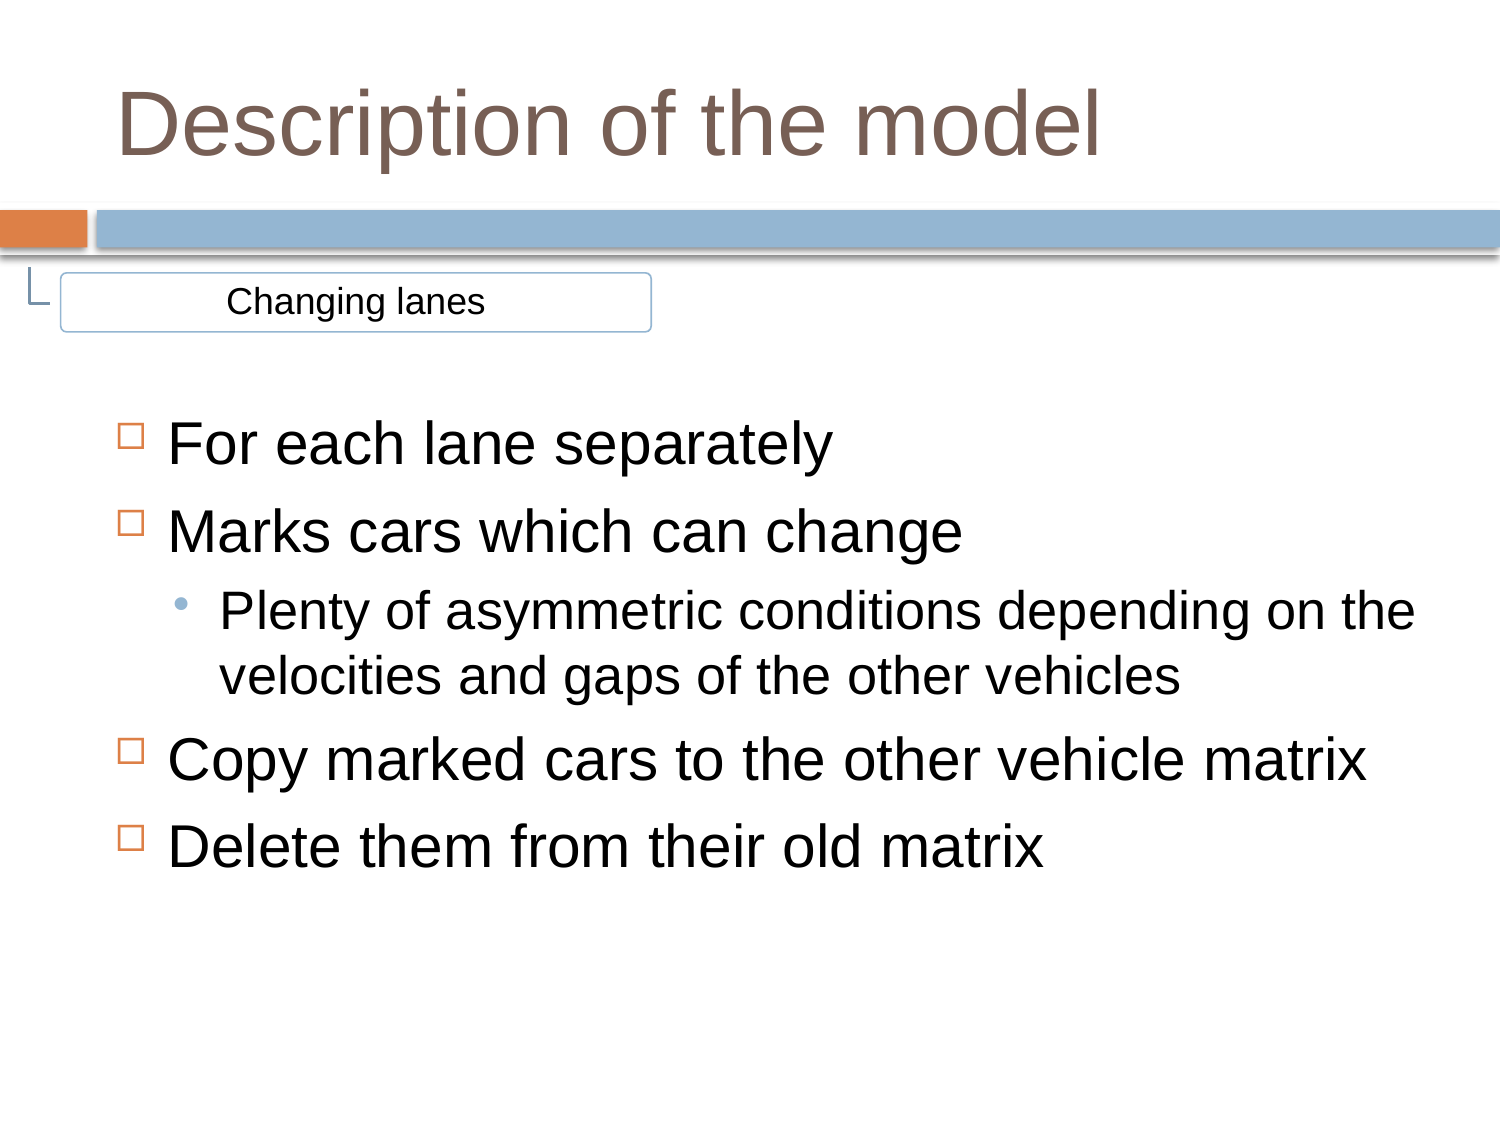

# Description of the model

Changing lanes
For each lane separately
Marks cars which can change
Plenty of asymmetric conditions depending on the velocities and gaps of the other vehicles
Copy marked cars to the other vehicle matrix
Delete them from their old matrix